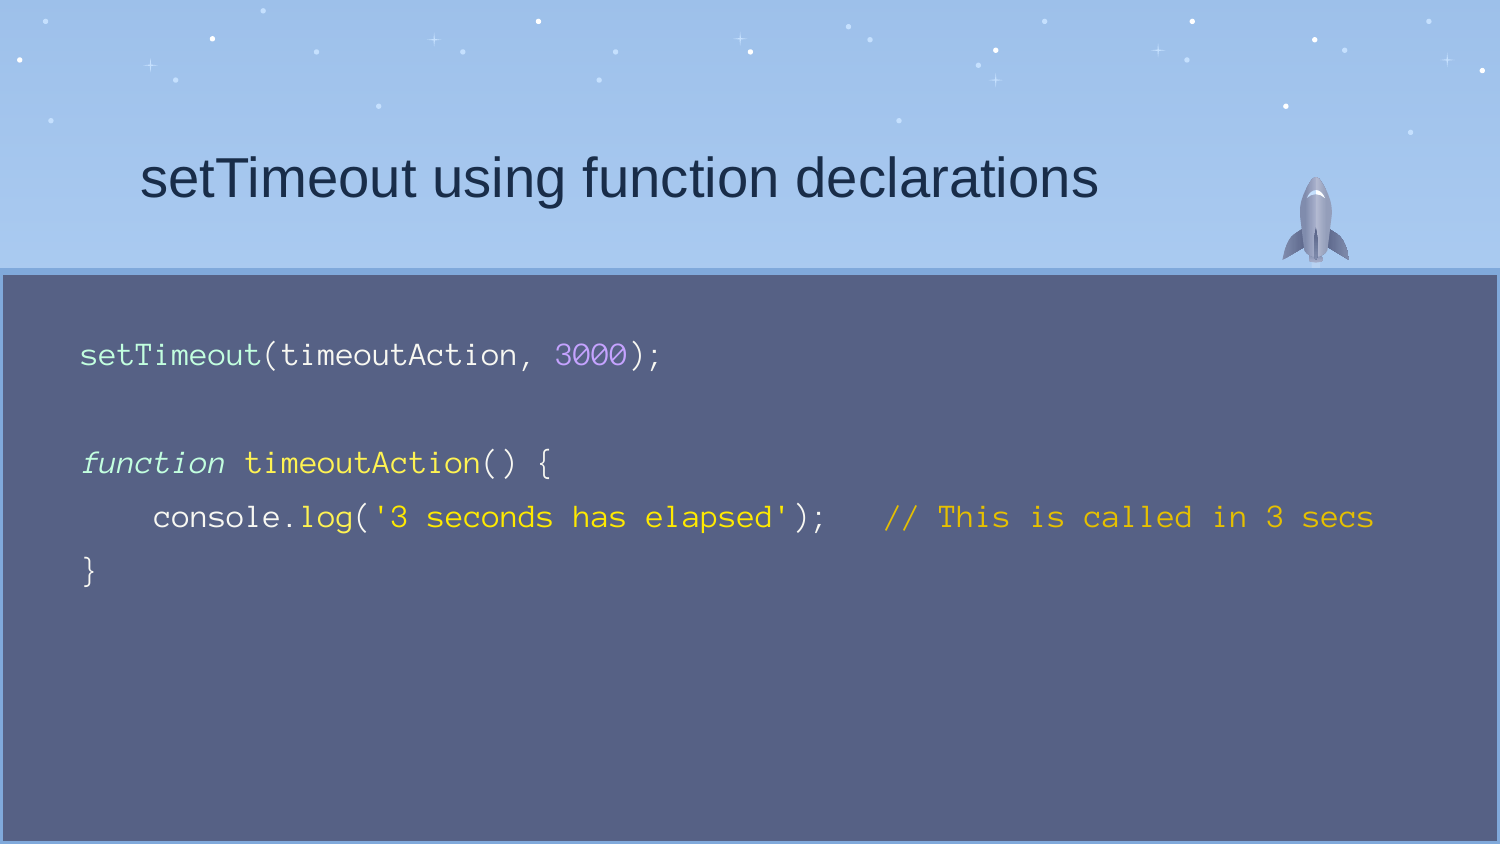

setTimeout using function declarations

setTimeout(timeoutAction, 3000);

function timeoutAction() {
    console.log('3 seconds has elapsed');   // This is called in 3 secs
}